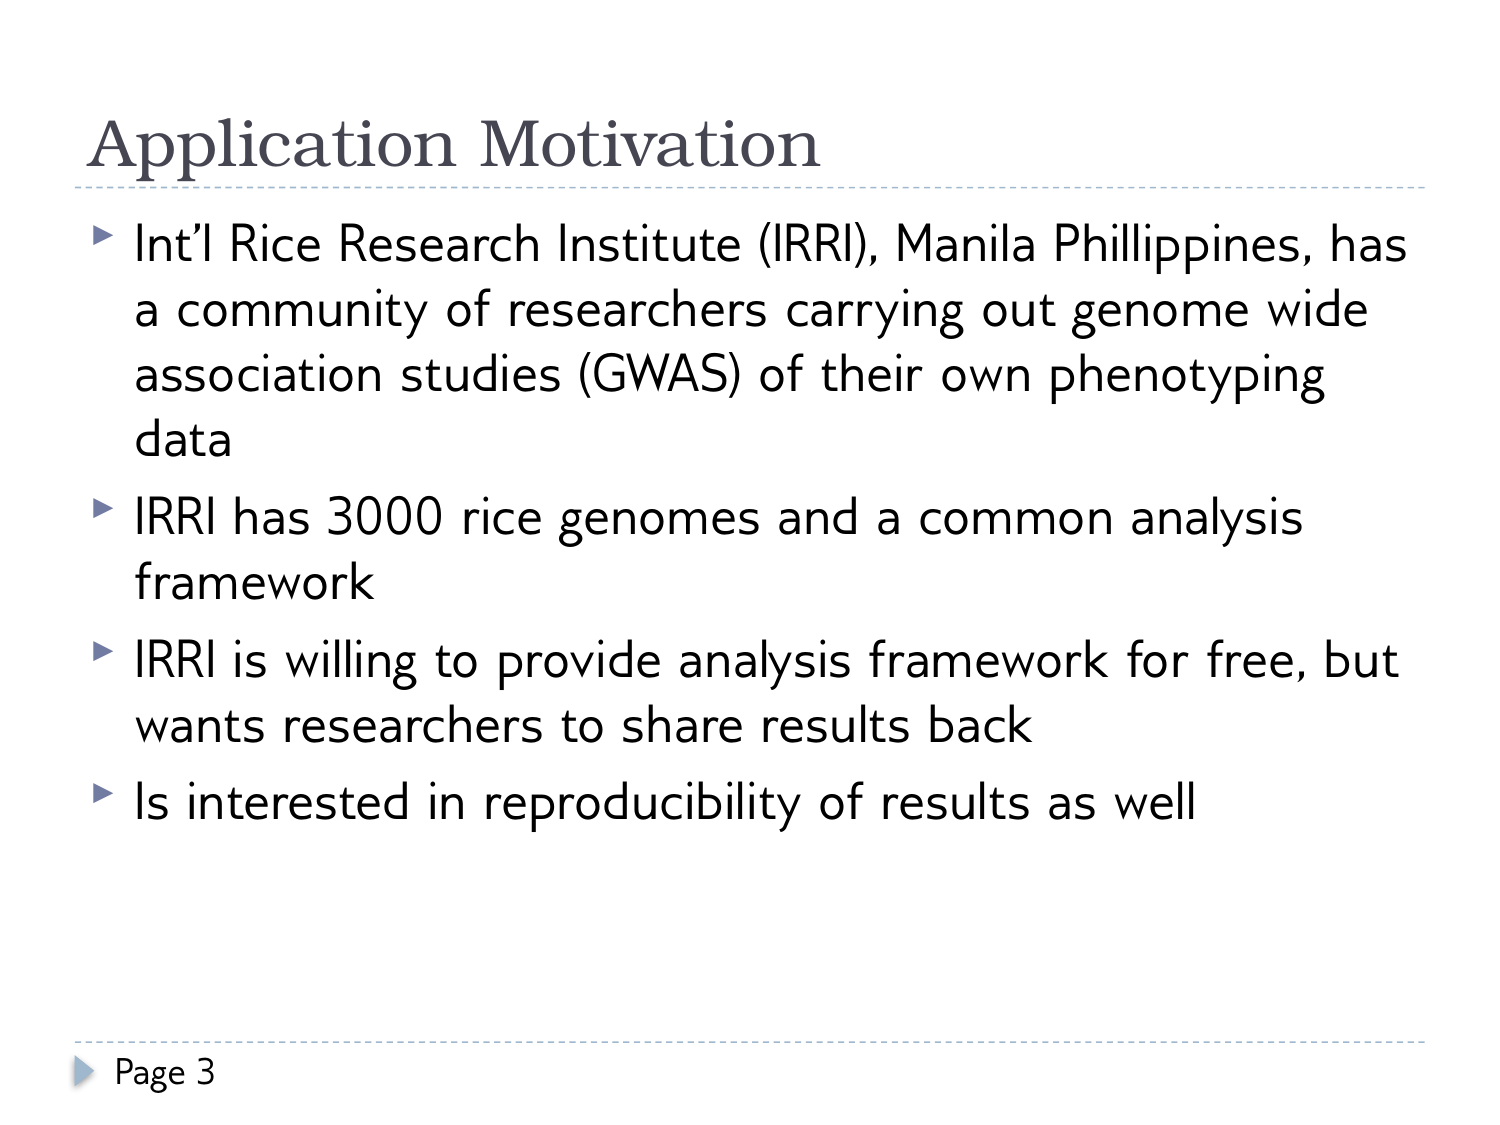

# Application Motivation
Int’l Rice Research Institute (IRRI), Manila Phillippines, has a community of researchers carrying out genome wide association studies (GWAS) of their own phenotyping data
IRRI has 3000 rice genomes and a common analysis framework
IRRI is willing to provide analysis framework for free, but wants researchers to share results back
Is interested in reproducibility of results as well
Page 3